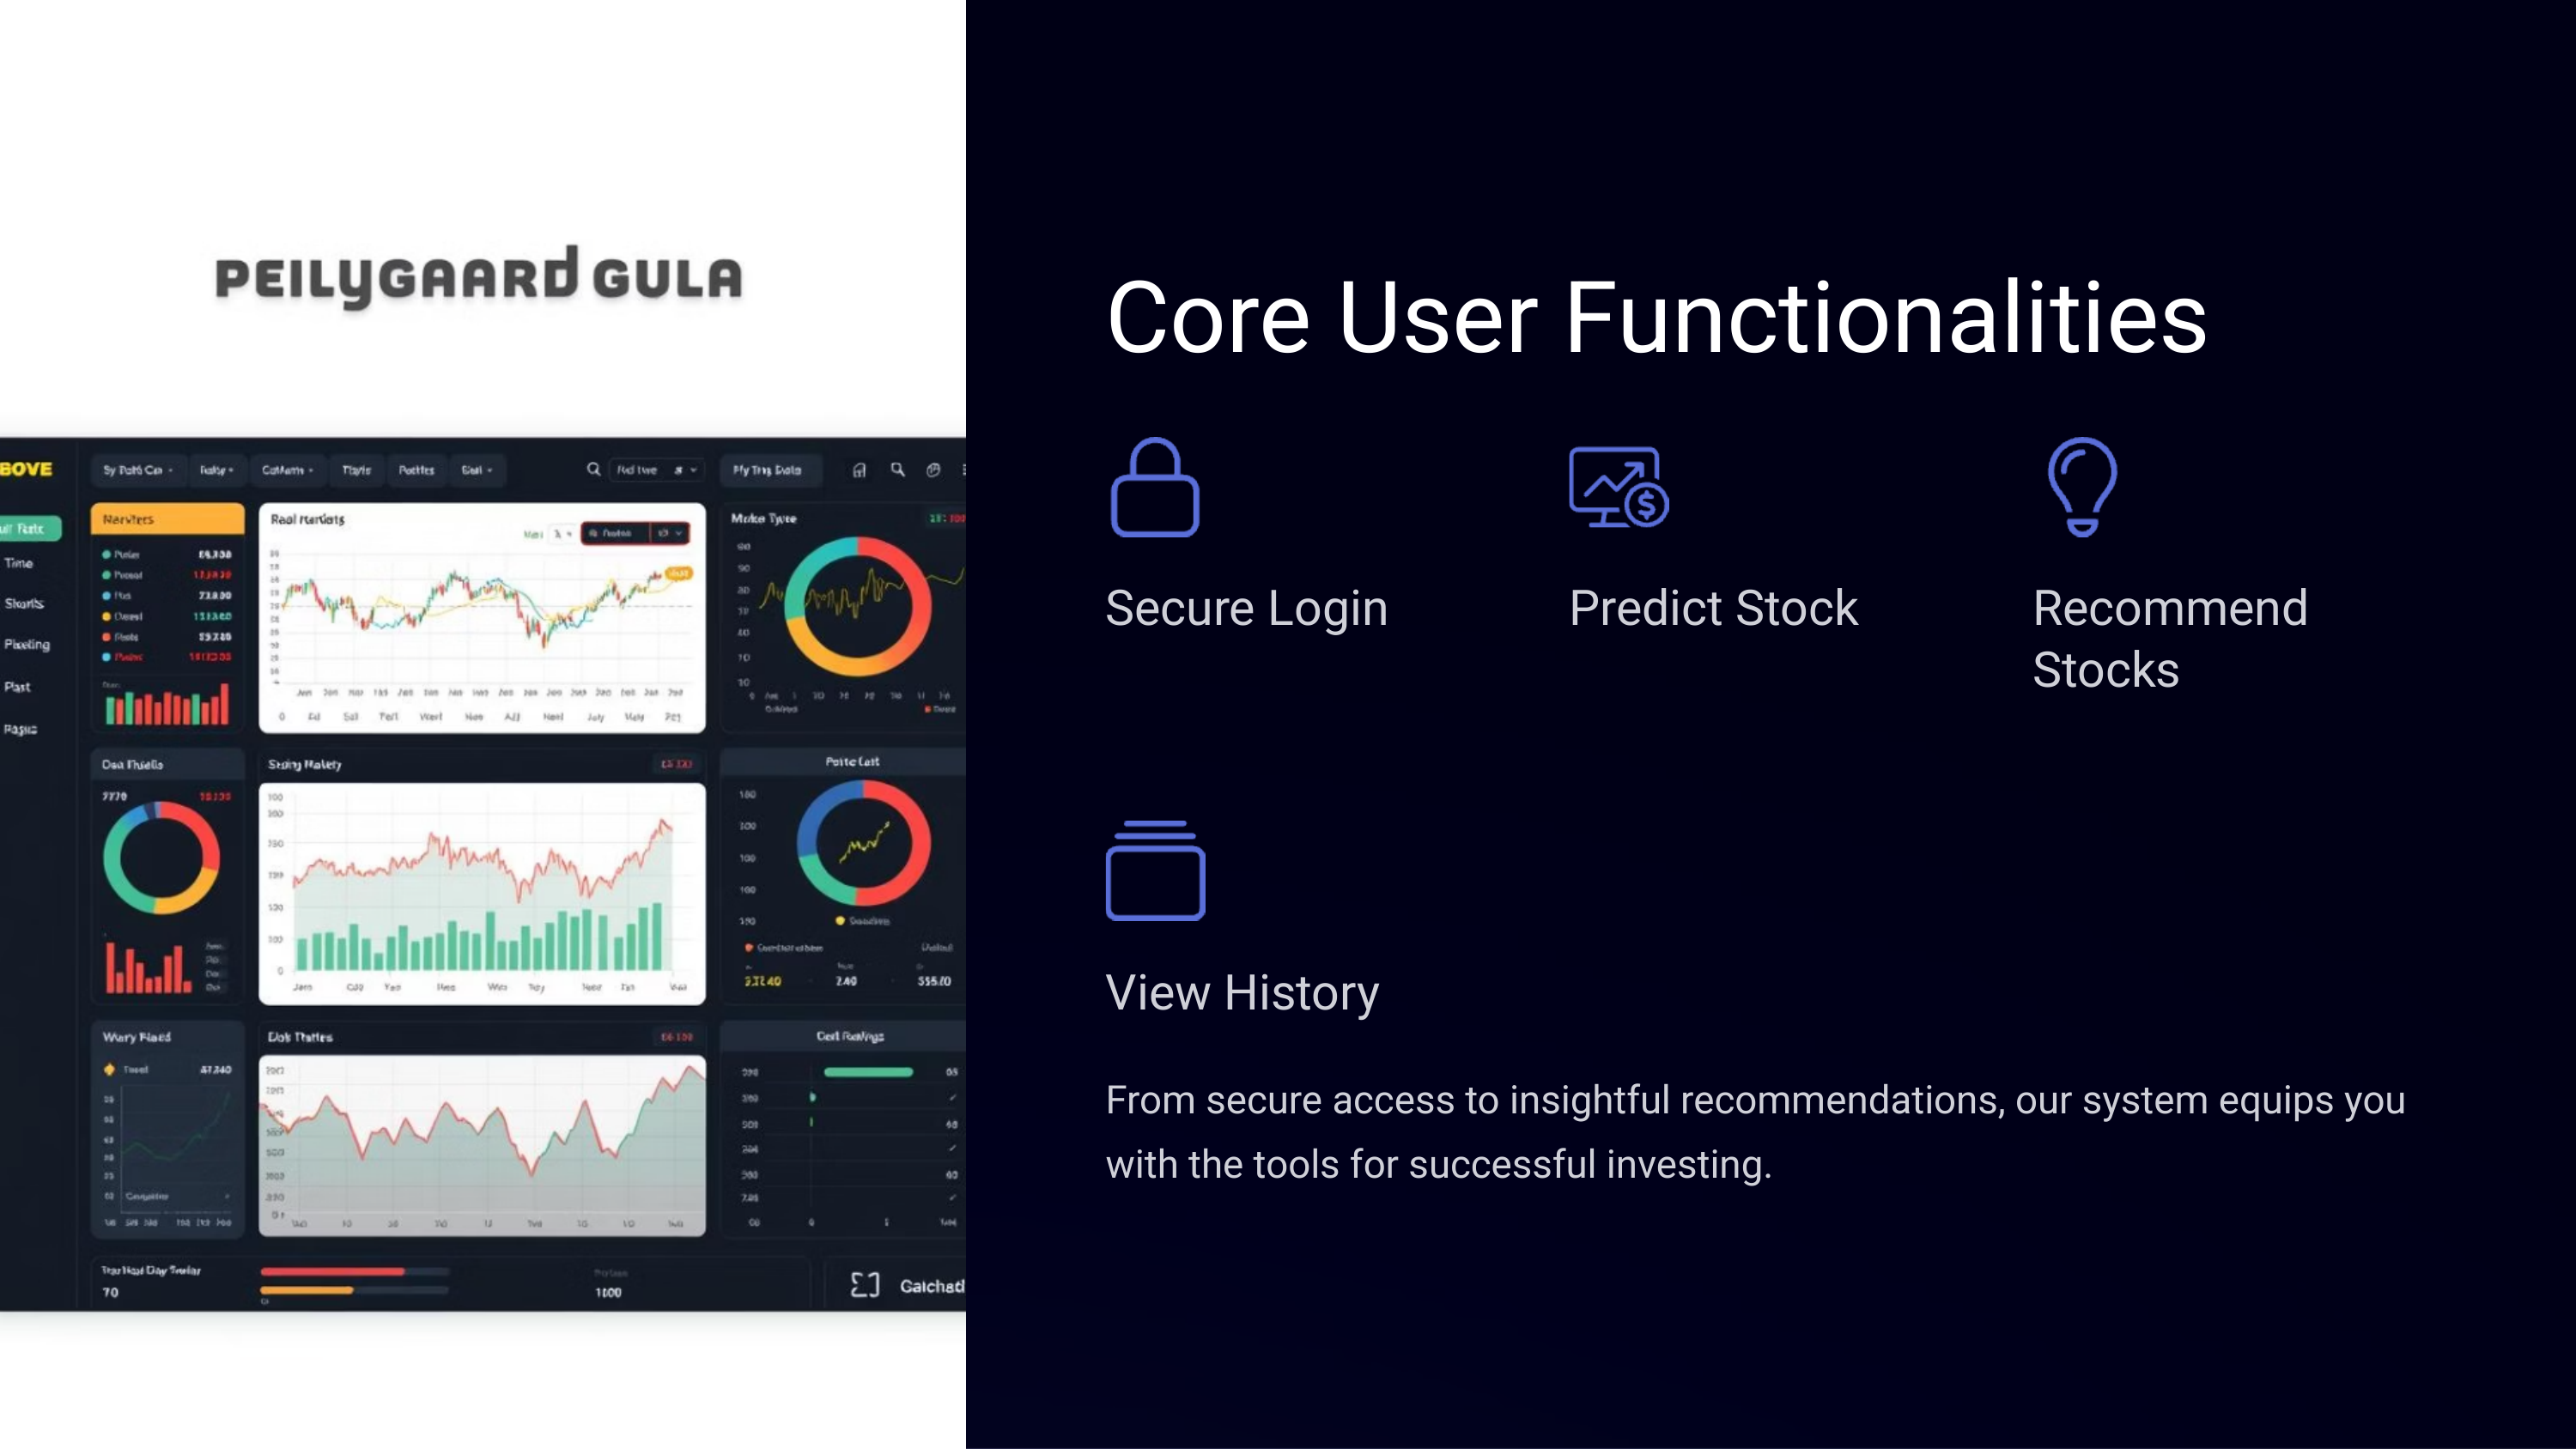

Core User Functionalities

Secure Login

Predict Stock

Recommend Stocks

View History

From secure access to insightful recommendations, our system equips you with the tools for successful investing.